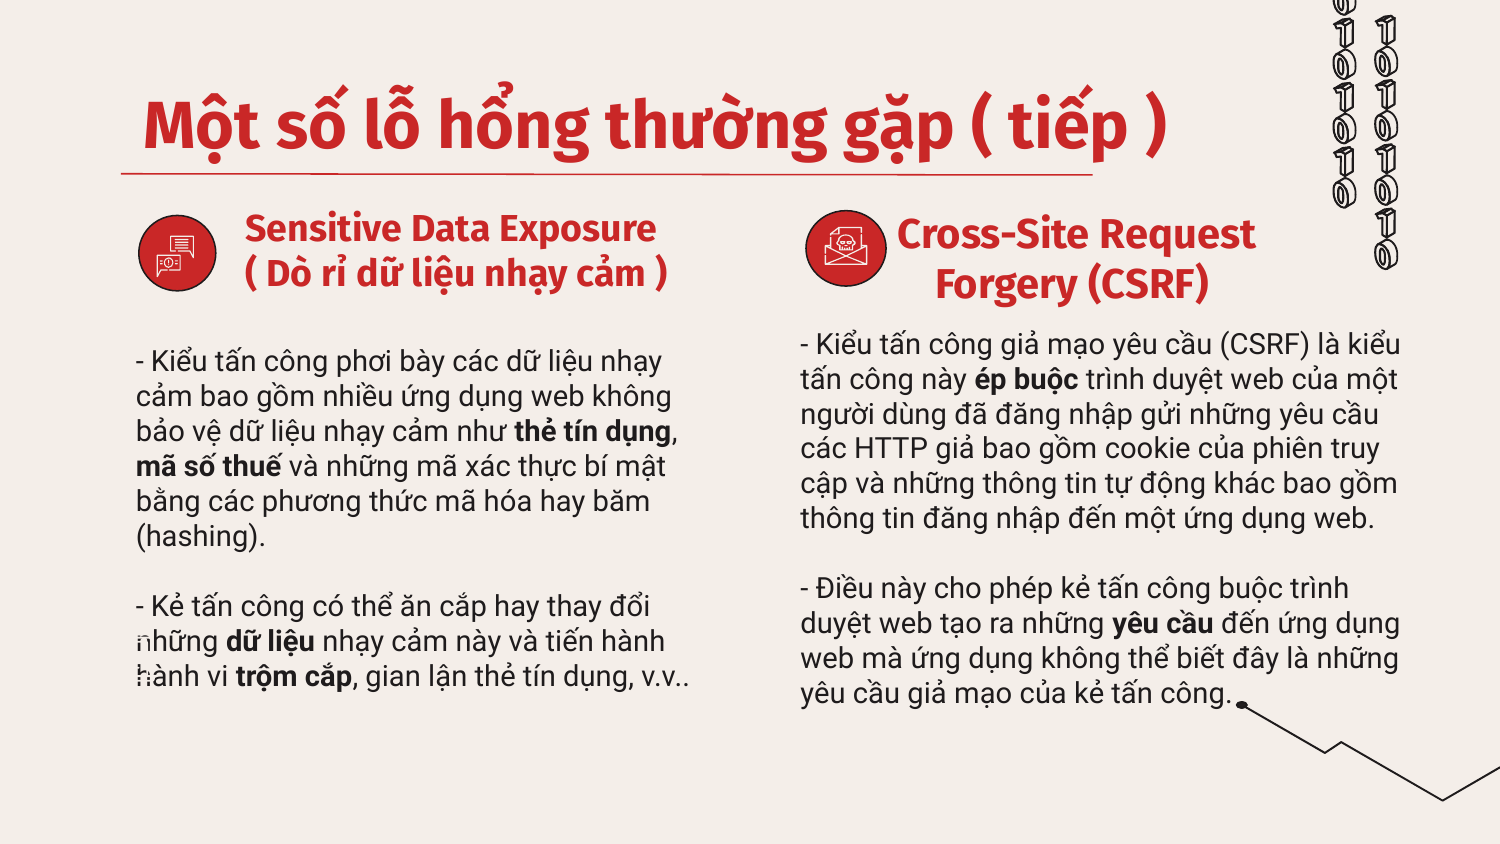

# Một số lỗ hổng thường gặp ( tiếp )

Sensitive Data Exposure ( Dò rỉ dữ liệu nhạy cảm )

 Cross-Site Request Forgery (CSRF)
- Kiểu tấn công giả mạo yêu cầu (CSRF) là kiểu tấn công này ép buộc trình duyệt web của một người dùng đã đăng nhập gửi những yêu cầu các HTTP giả bao gồm cookie của phiên truy cập và những thông tin tự động khác bao gồm thông tin đăng nhập đến một ứng dụng web.
- Điều này cho phép kẻ tấn công buộc trình duyệt web tạo ra những yêu cầu đến ứng dụng
web mà ứng dụng không thể biết đây là những yêu cầu giả mạo của kẻ tấn công.
- Kiểu tấn công phơi bày các dữ liệu nhạy cảm bao gồm nhiều ứng dụng web không bảo vệ dữ liệu nhạy cảm như thẻ tín dụng, mã số thuế và những mã xác thực bí mật bằng các phương thức mã hóa hay băm (hashing).
- Kẻ tấn công có thể ăn cắp hay thay đổi những dữ liệu nhạy cảm này và tiến hành hành vi trộm cắp, gian lận thẻ tín dụng, v.v..